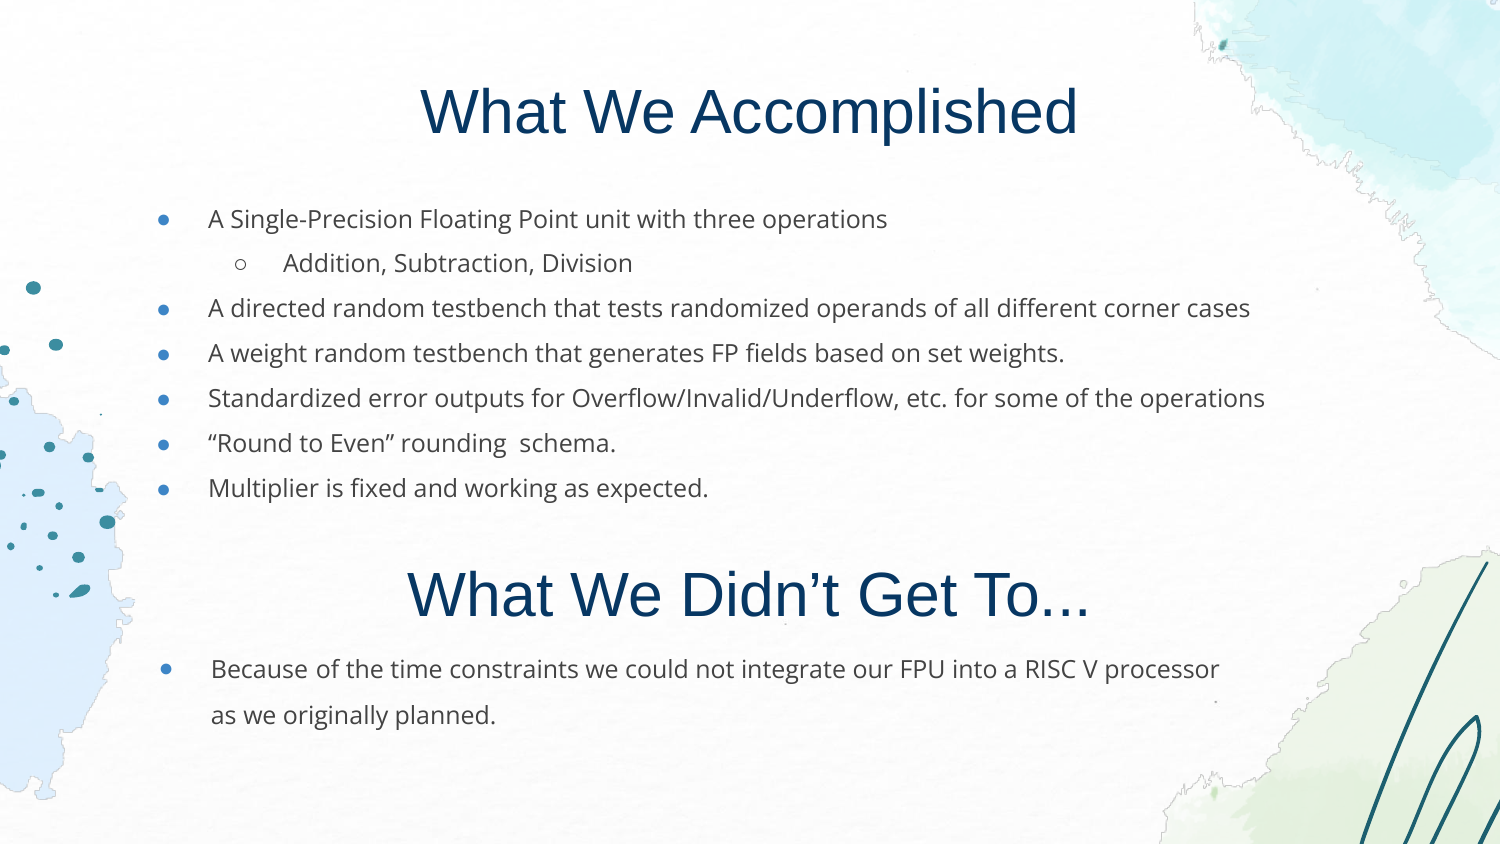

# What We Accomplished
A Single-Precision Floating Point unit with three operations
Addition, Subtraction, Division
A directed random testbench that tests randomized operands of all different corner cases
A weight random testbench that generates FP fields based on set weights.
Standardized error outputs for Overflow/Invalid/Underflow, etc. for some of the operations
“Round to Even” rounding  schema.
Multiplier is fixed and working as expected.
What We Didn’t Get To...
Because of the time constraints we could not integrate our FPU into a RISC V processor as we originally planned.